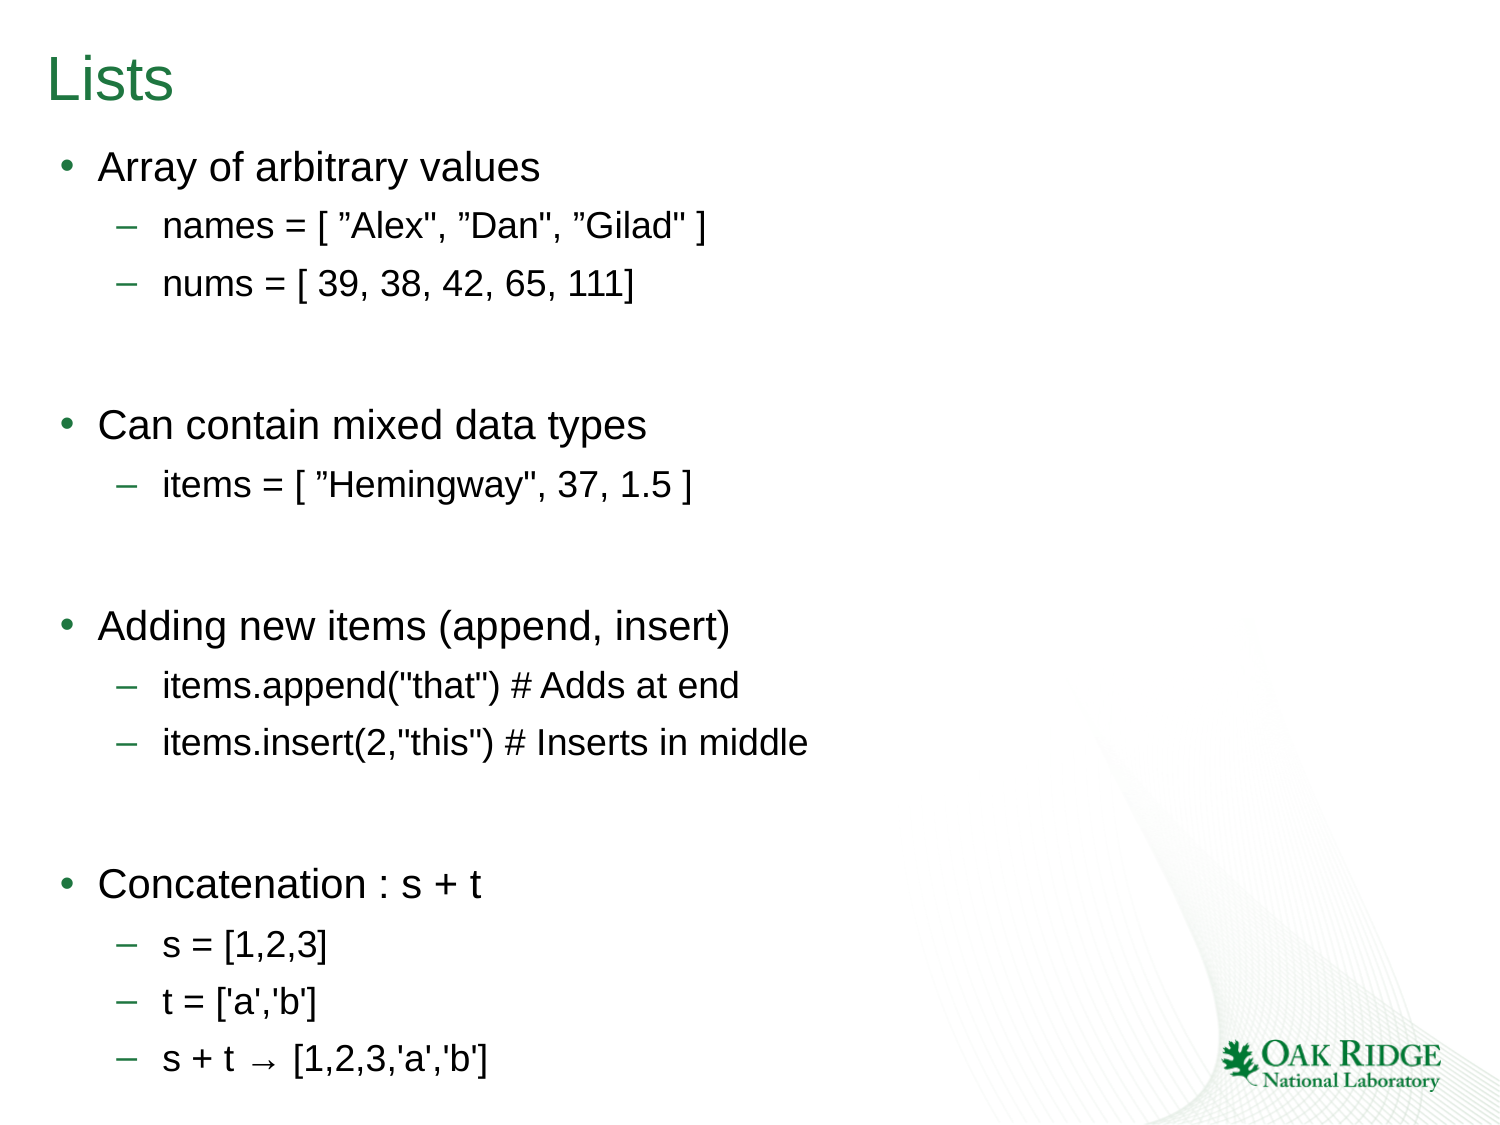

# Lists
Array of arbitrary values
names = [ ”Alex", ”Dan", ”Gilad" ]
nums = [ 39, 38, 42, 65, 111]

Can contain mixed data types
items = [ ”Hemingway", 37, 1.5 ]

Adding new items (append, insert)
items.append("that") # Adds at end
items.insert(2,"this") # Inserts in middle

Concatenation : s + t
s = [1,2,3]
t = ['a','b']
s + t → [1,2,3,'a','b']